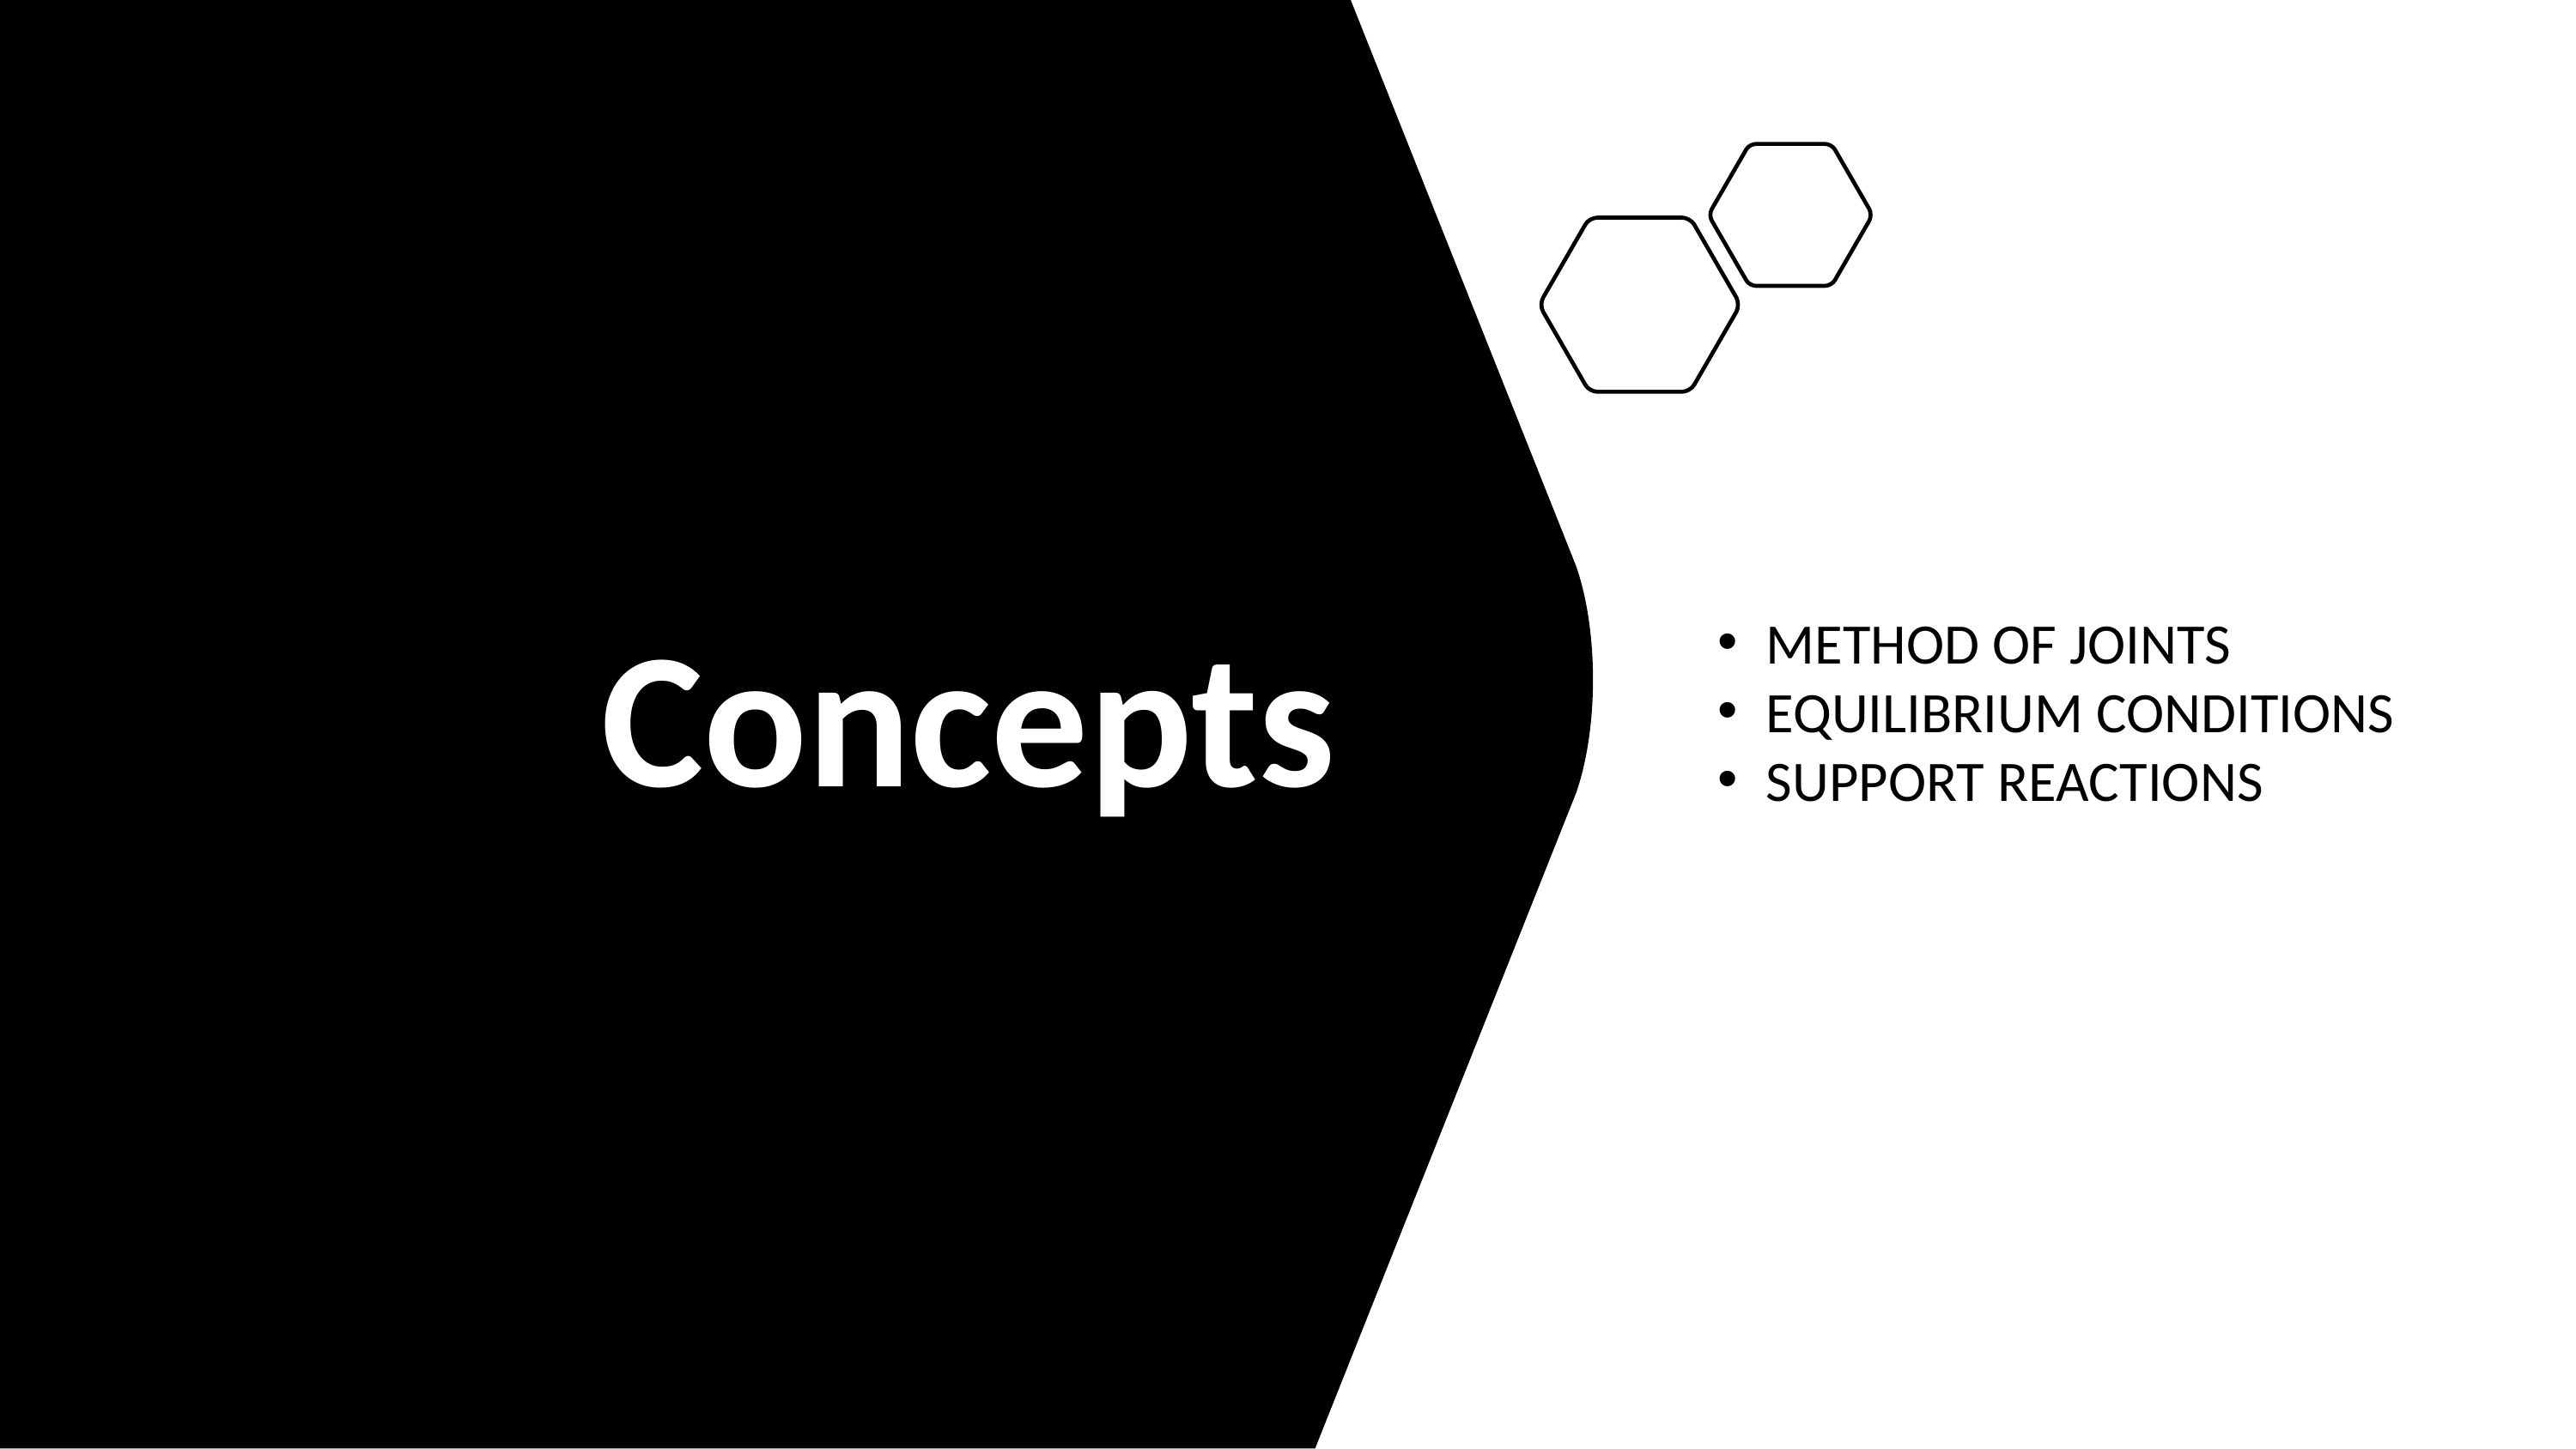

Concepts
METHOD OF JOINTS
EQUILIBRIUM CONDITIONS
SUPPORT REACTIONS